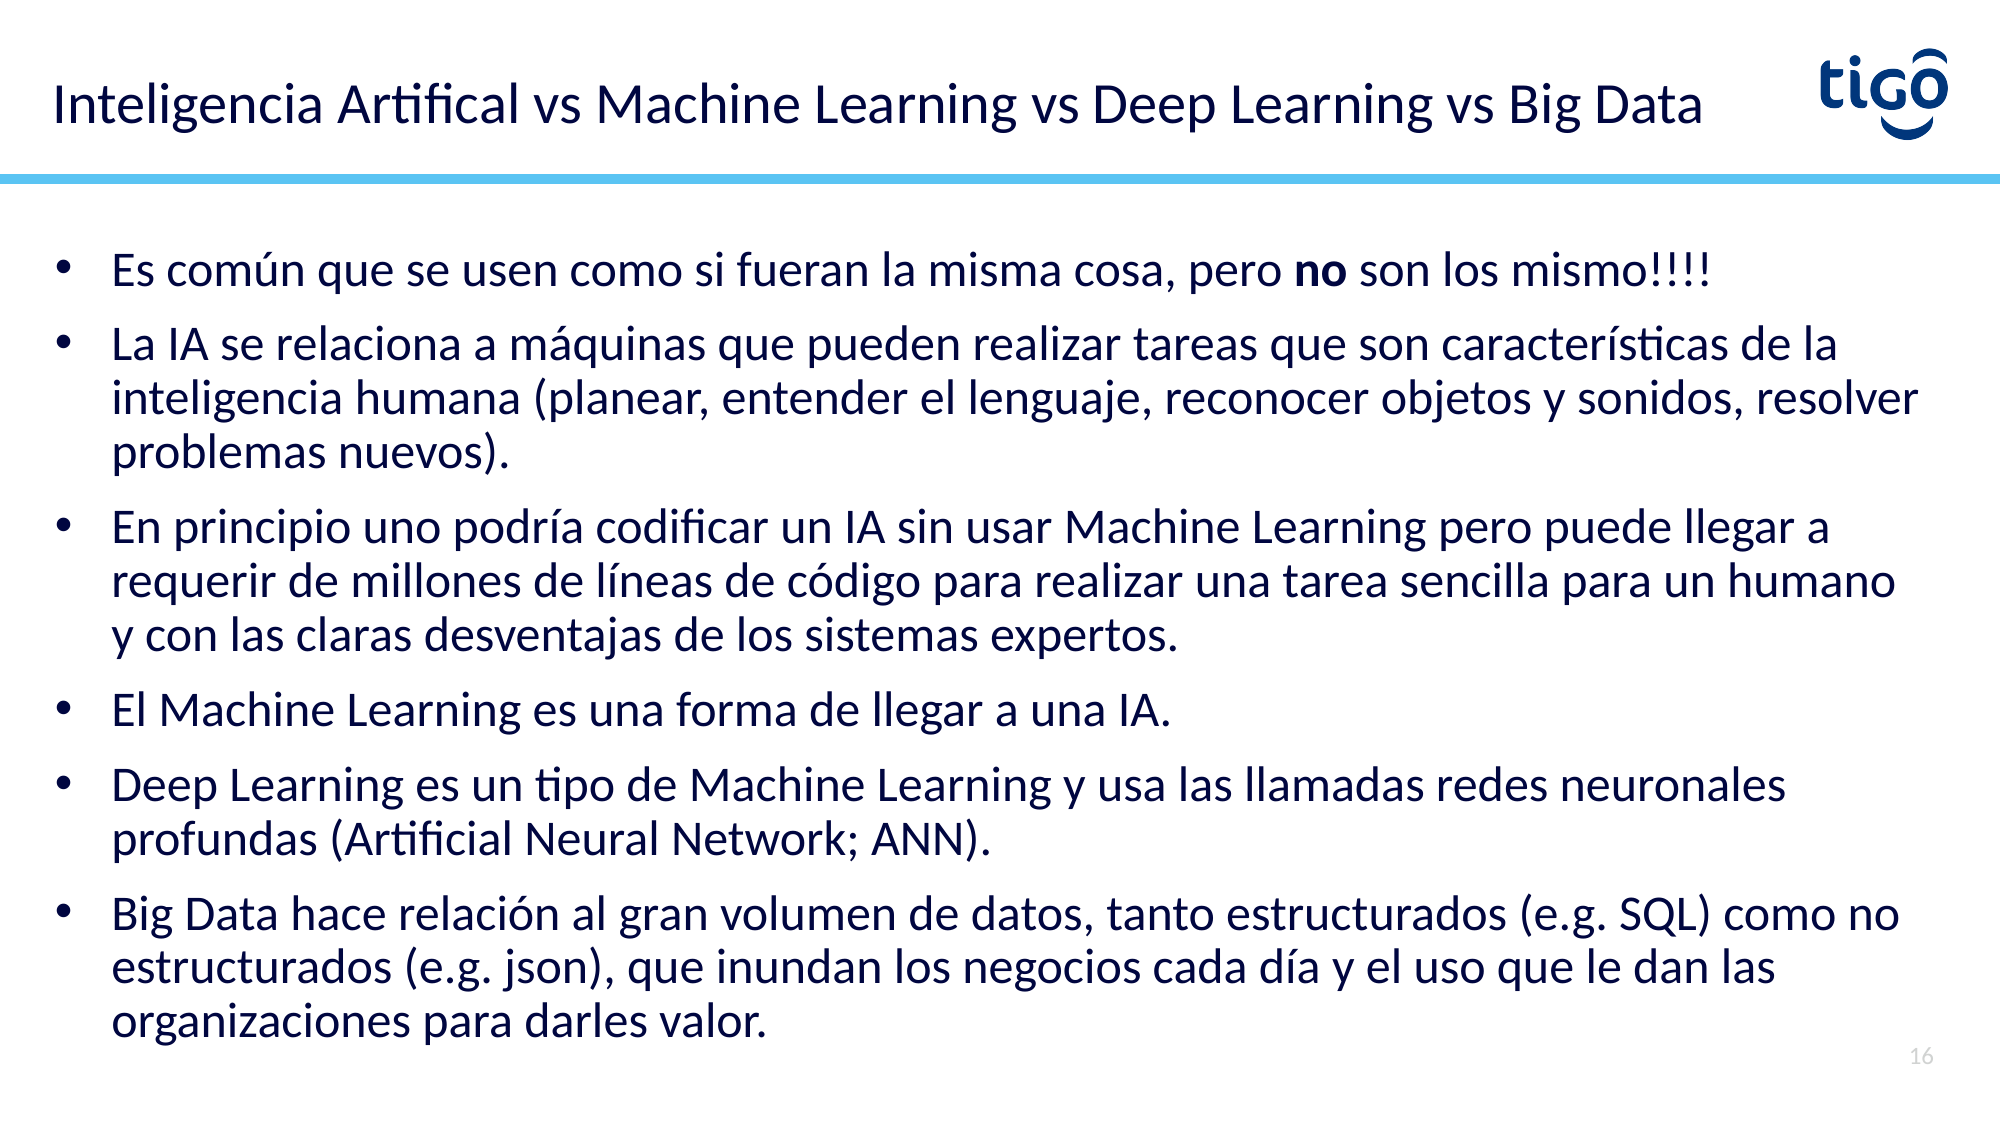

Inteligencia Artifical vs Machine Learning vs Deep Learning vs Big Data
Es común que se usen como si fueran la misma cosa, pero no son los mismo!!!!
La IA se relaciona a máquinas que pueden realizar tareas que son características de la inteligencia humana (planear, entender el lenguaje, reconocer objetos y sonidos, resolver problemas nuevos).
En principio uno podría codificar un IA sin usar Machine Learning pero puede llegar a requerir de millones de líneas de código para realizar una tarea sencilla para un humano y con las claras desventajas de los sistemas expertos.
El Machine Learning es una forma de llegar a una IA.
Deep Learning es un tipo de Machine Learning y usa las llamadas redes neuronales profundas (Artificial Neural Network; ANN).
Big Data hace relación al gran volumen de datos, tanto estructurados (e.g. SQL) como no estructurados (e.g. json), que inundan los negocios cada día y el uso que le dan las organizaciones para darles valor.

16